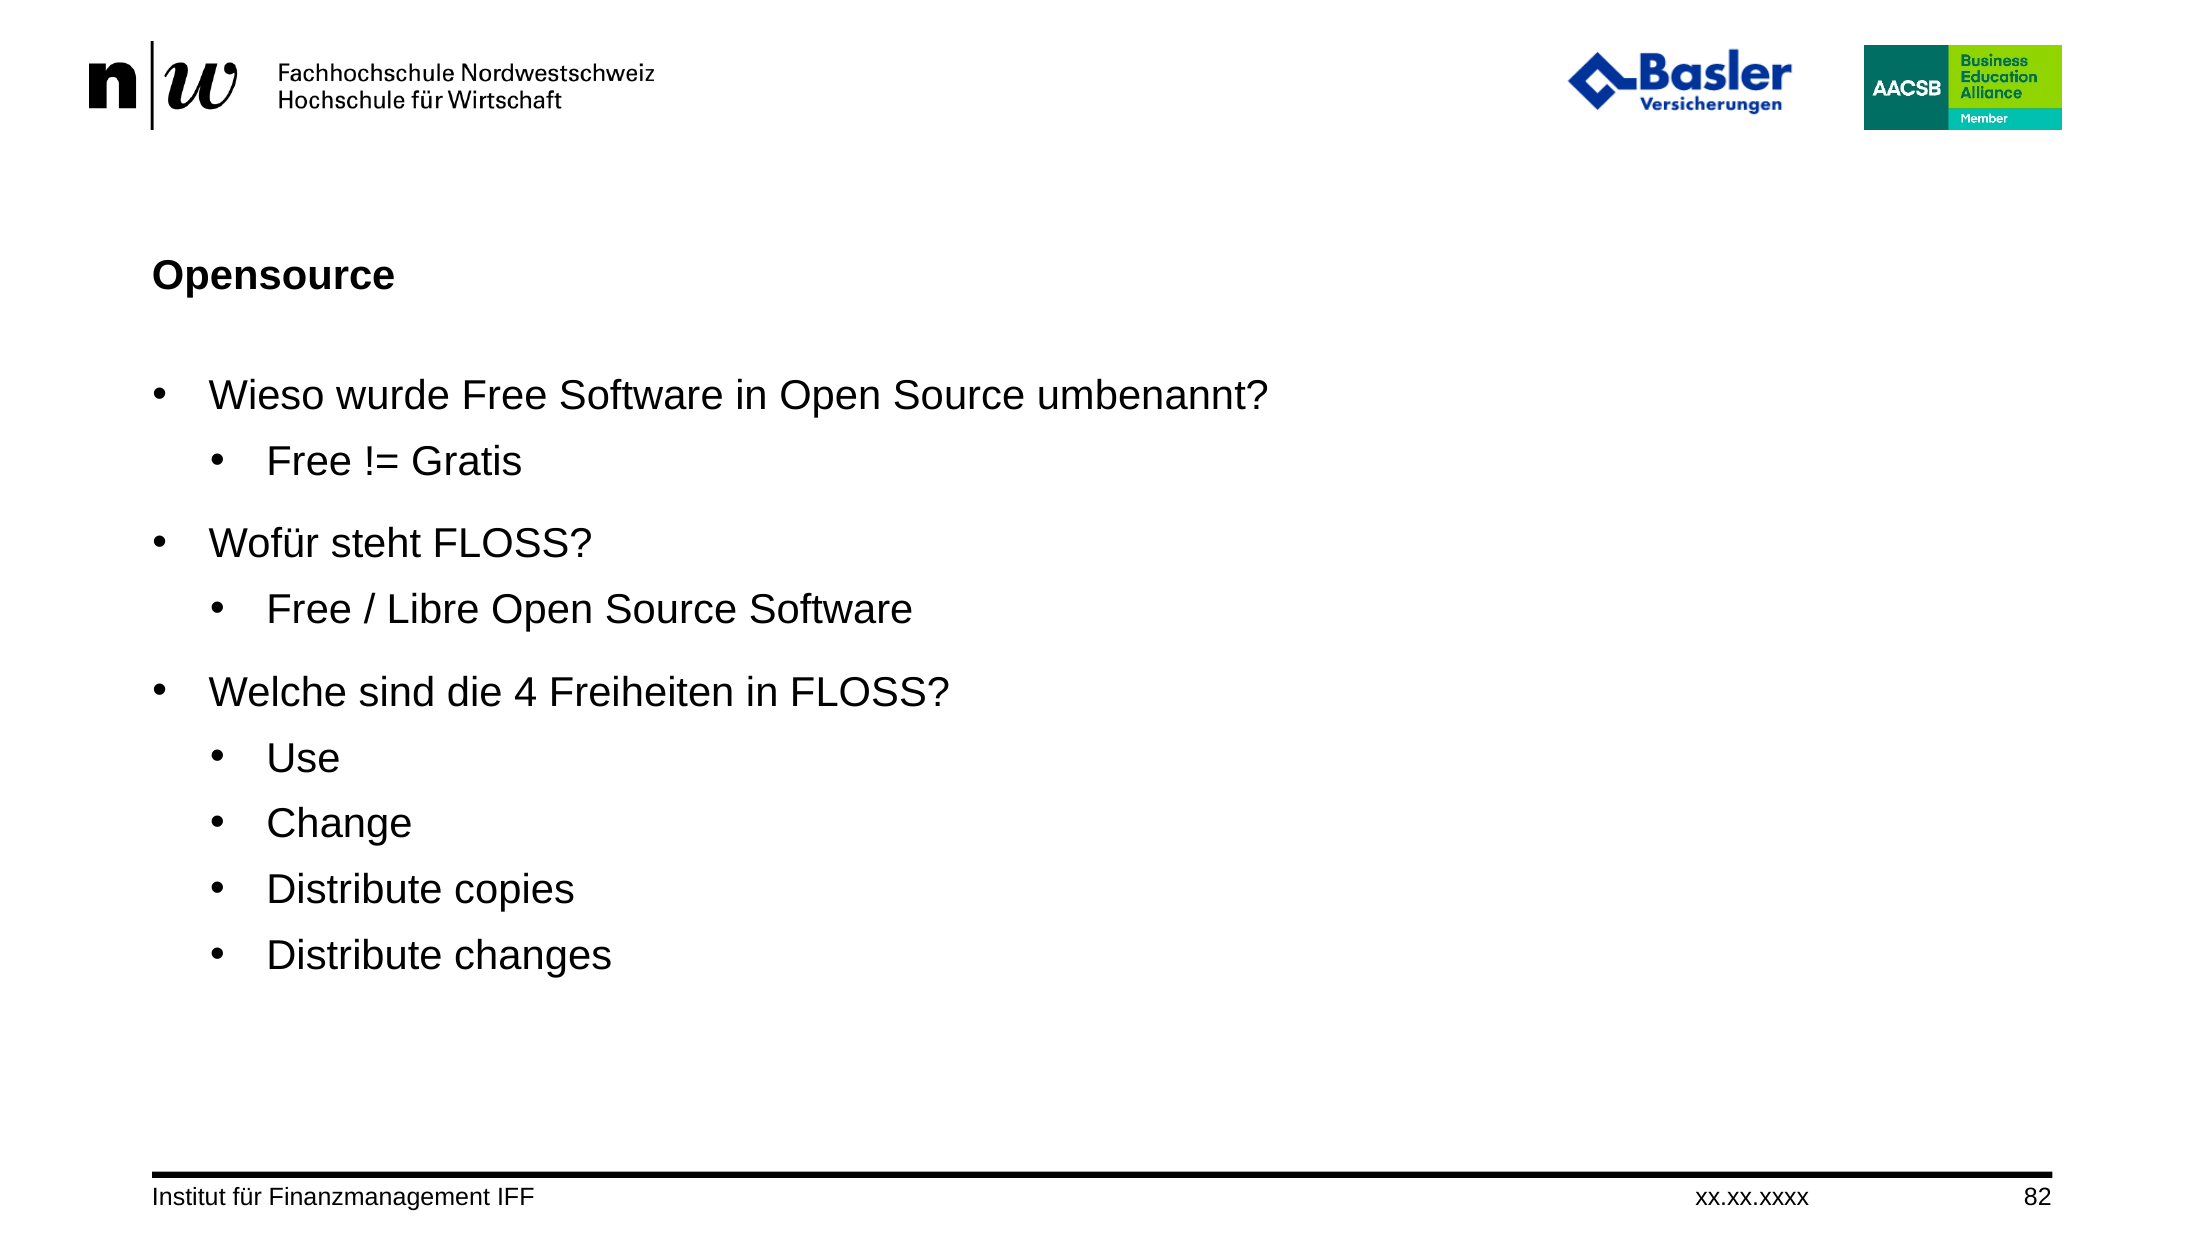

# Opensource
Wieso wurde Free Software in Open Source umbenannt?
Free != Gratis
Wofür steht FLOSS?
Free / Libre Open Source Software
Welche sind die 4 Freiheiten in FLOSS?
Use
Change
Distribute copies
Distribute changes

Institut für Finanzmanagement IFF
xx.xx.xxxx
82